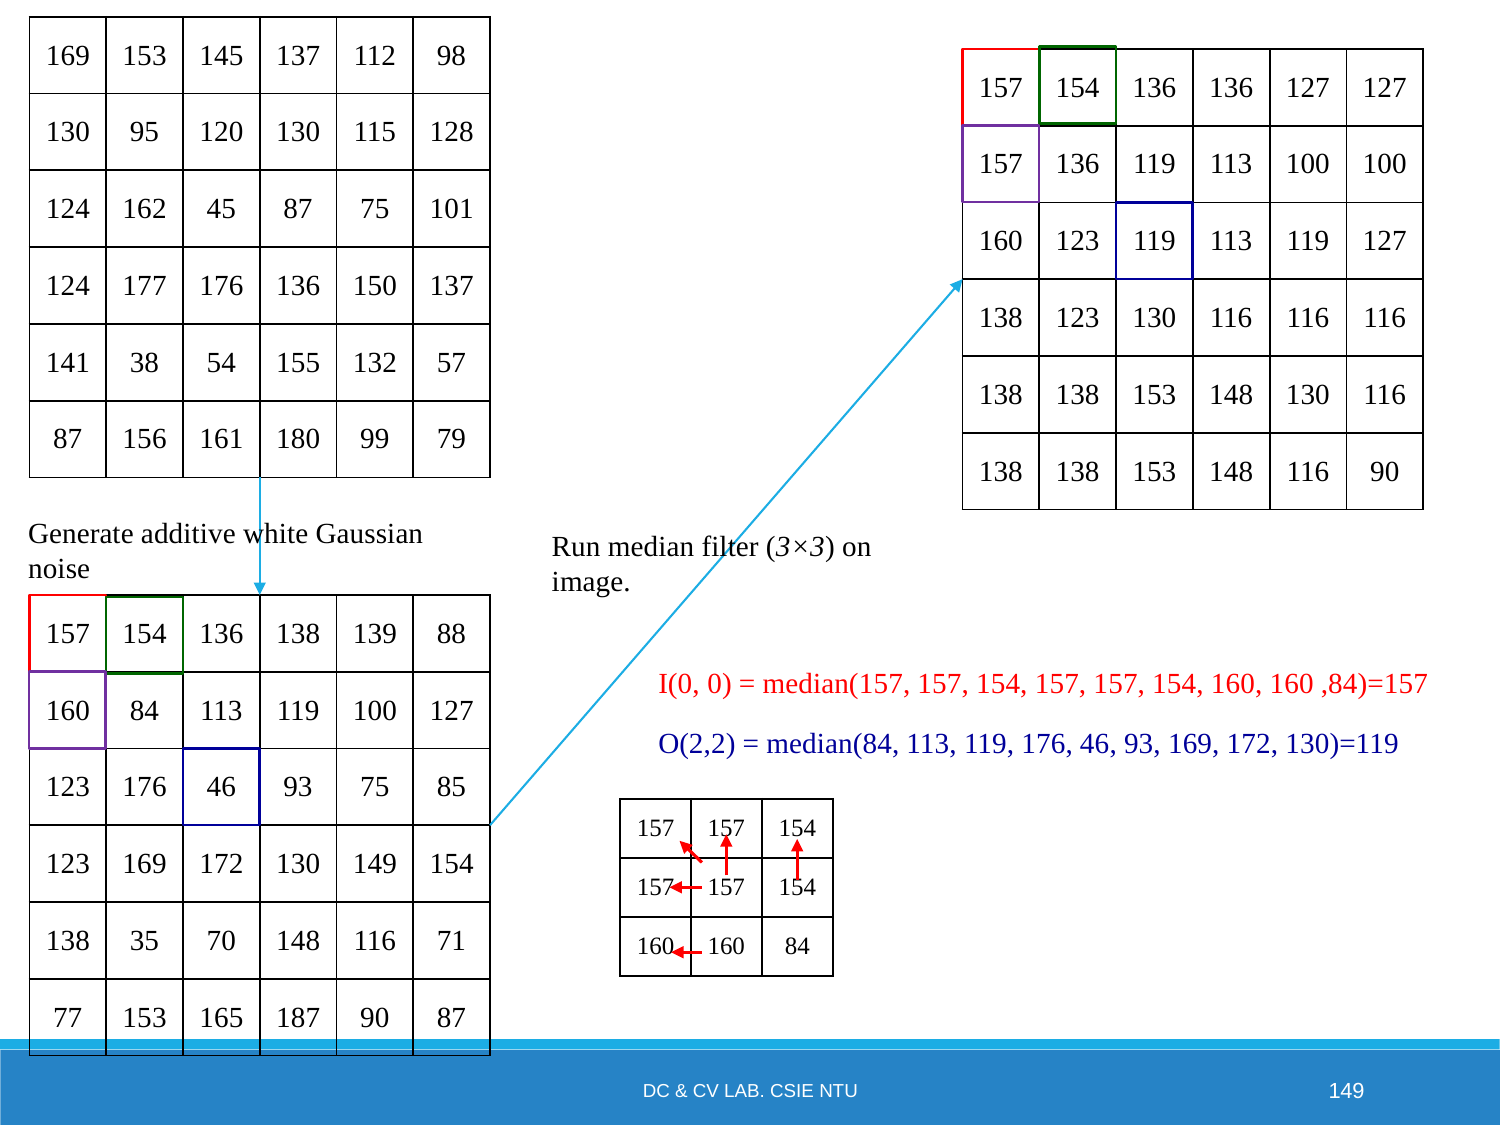

| 169 | 153 | 145 | 137 | 112 | 98 |
| --- | --- | --- | --- | --- | --- |
| 130 | 95 | 120 | 130 | 115 | 128 |
| 124 | 162 | 45 | 87 | 75 | 101 |
| 124 | 177 | 176 | 136 | 150 | 137 |
| 141 | 38 | 54 | 155 | 132 | 57 |
| 87 | 156 | 161 | 180 | 99 | 79 |

| 157 | 154 | 136 | 136 | 127 | 127 |
| --- | --- | --- | --- | --- | --- |
| 157 | 136 | 119 | 113 | 100 | 100 |
| 160 | 123 | 119 | 113 | 119 | 127 |
| 138 | 123 | 130 | 116 | 116 | 116 |
| 138 | 138 | 153 | 148 | 130 | 116 |
| 138 | 138 | 153 | 148 | 116 | 90 |

Generate additive white Gaussian noise
Run median filter (3×3) on image.
| 157 | 154 | 136 | 138 | 139 | 88 |
| --- | --- | --- | --- | --- | --- |
| 160 | 84 | 113 | 119 | 100 | 127 |
| 123 | 176 | 46 | 93 | 75 | 85 |
| 123 | 169 | 172 | 130 | 149 | 154 |
| 138 | 35 | 70 | 148 | 116 | 71 |
| 77 | 153 | 165 | 187 | 90 | 87 |

I(0, 0) = median(157, 157, 154, 157, 157, 154, 160, 160 ,84)=157

O(2,2) = median(84, 113, 119, 176, 46, 93, 169, 172, 130)=119

| 157 | 157 | 154 |
| --- | --- | --- |
| 157 | 157 | 154 |
| 160 | 160 | 84 |
DC & CV Lab. CSIE NTU
149